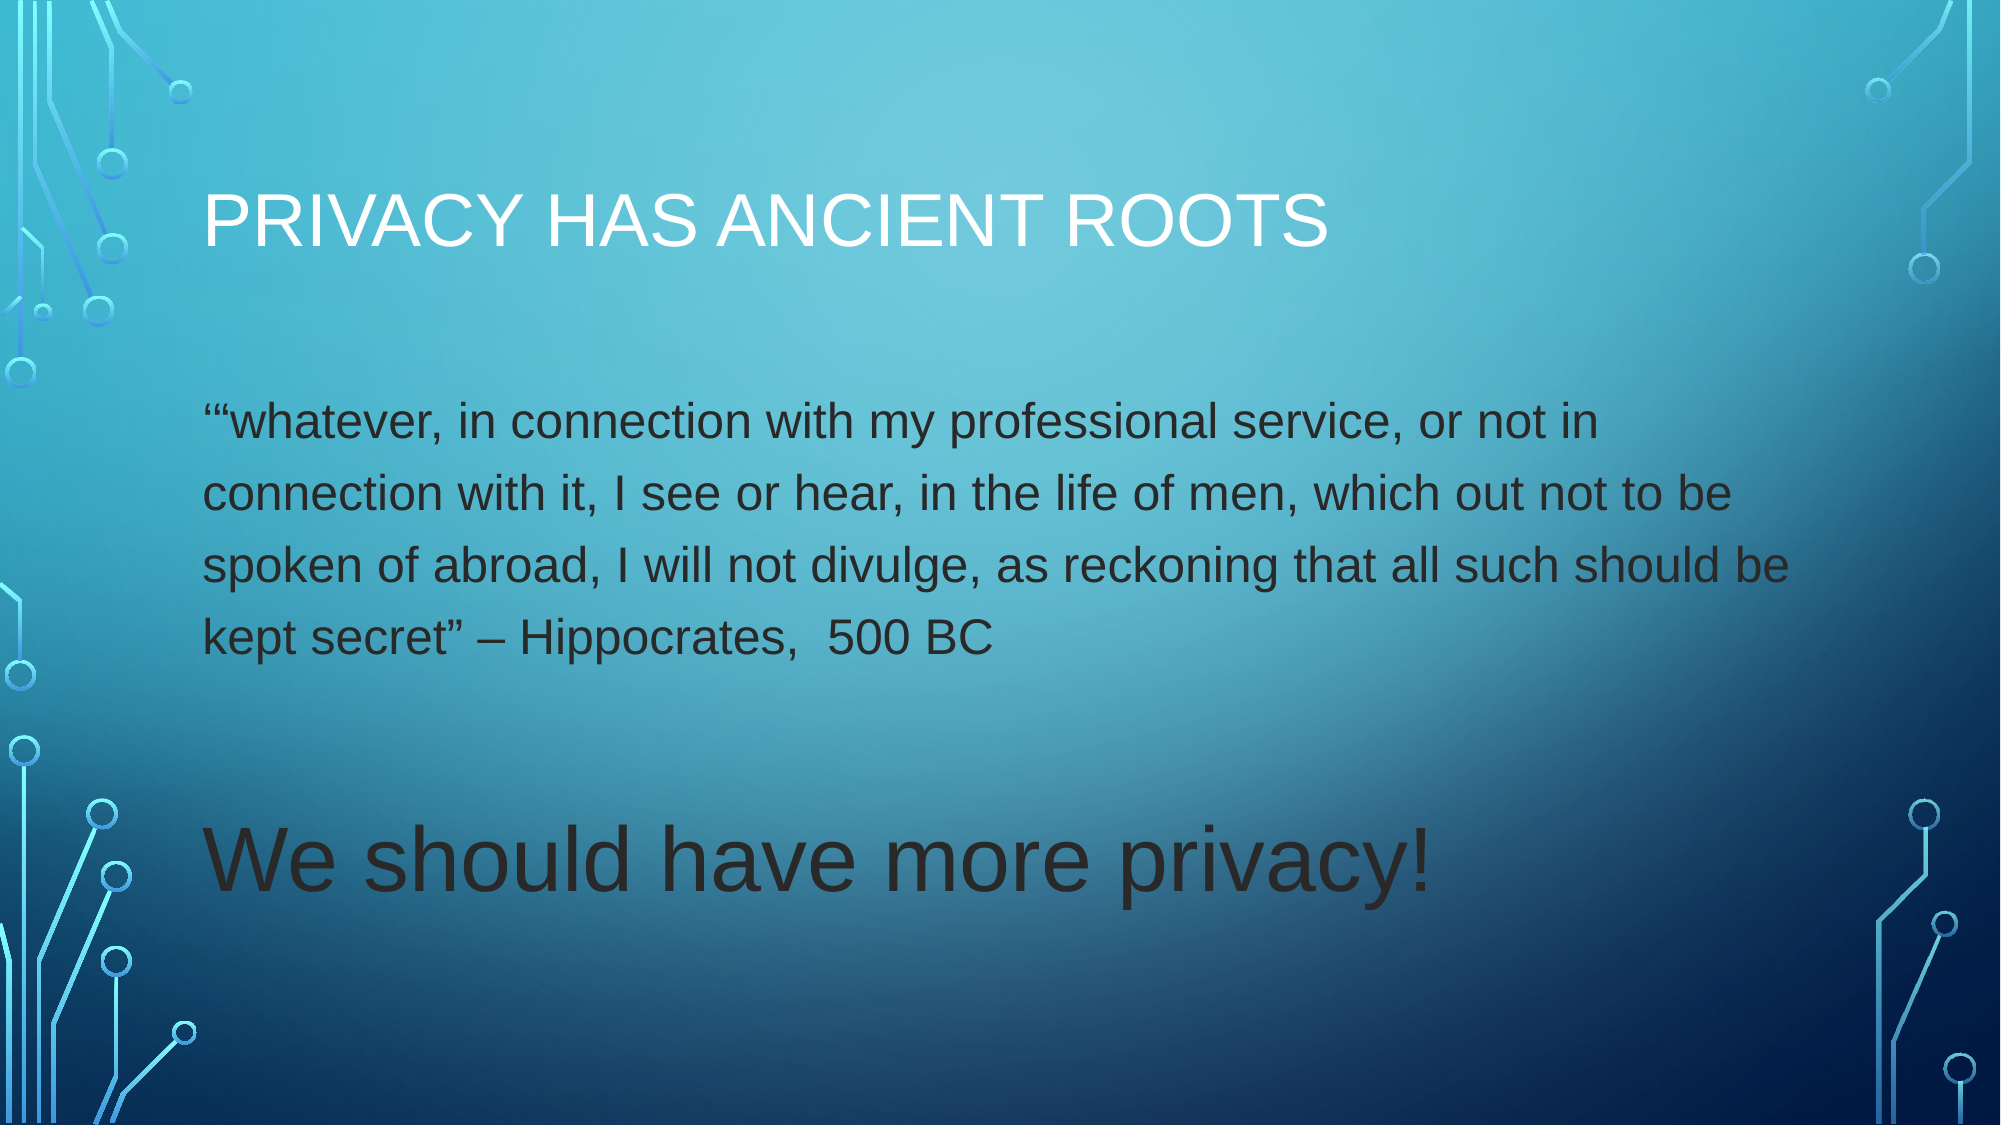

# Privacy has ancient roots
‘“whatever, in connection with my professional service, or not in connection with it, I see or hear, in the life of men, which out not to be spoken of abroad, I will not divulge, as reckoning that all such should be kept secret” – Hippocrates,  500 BC

We should have more privacy!